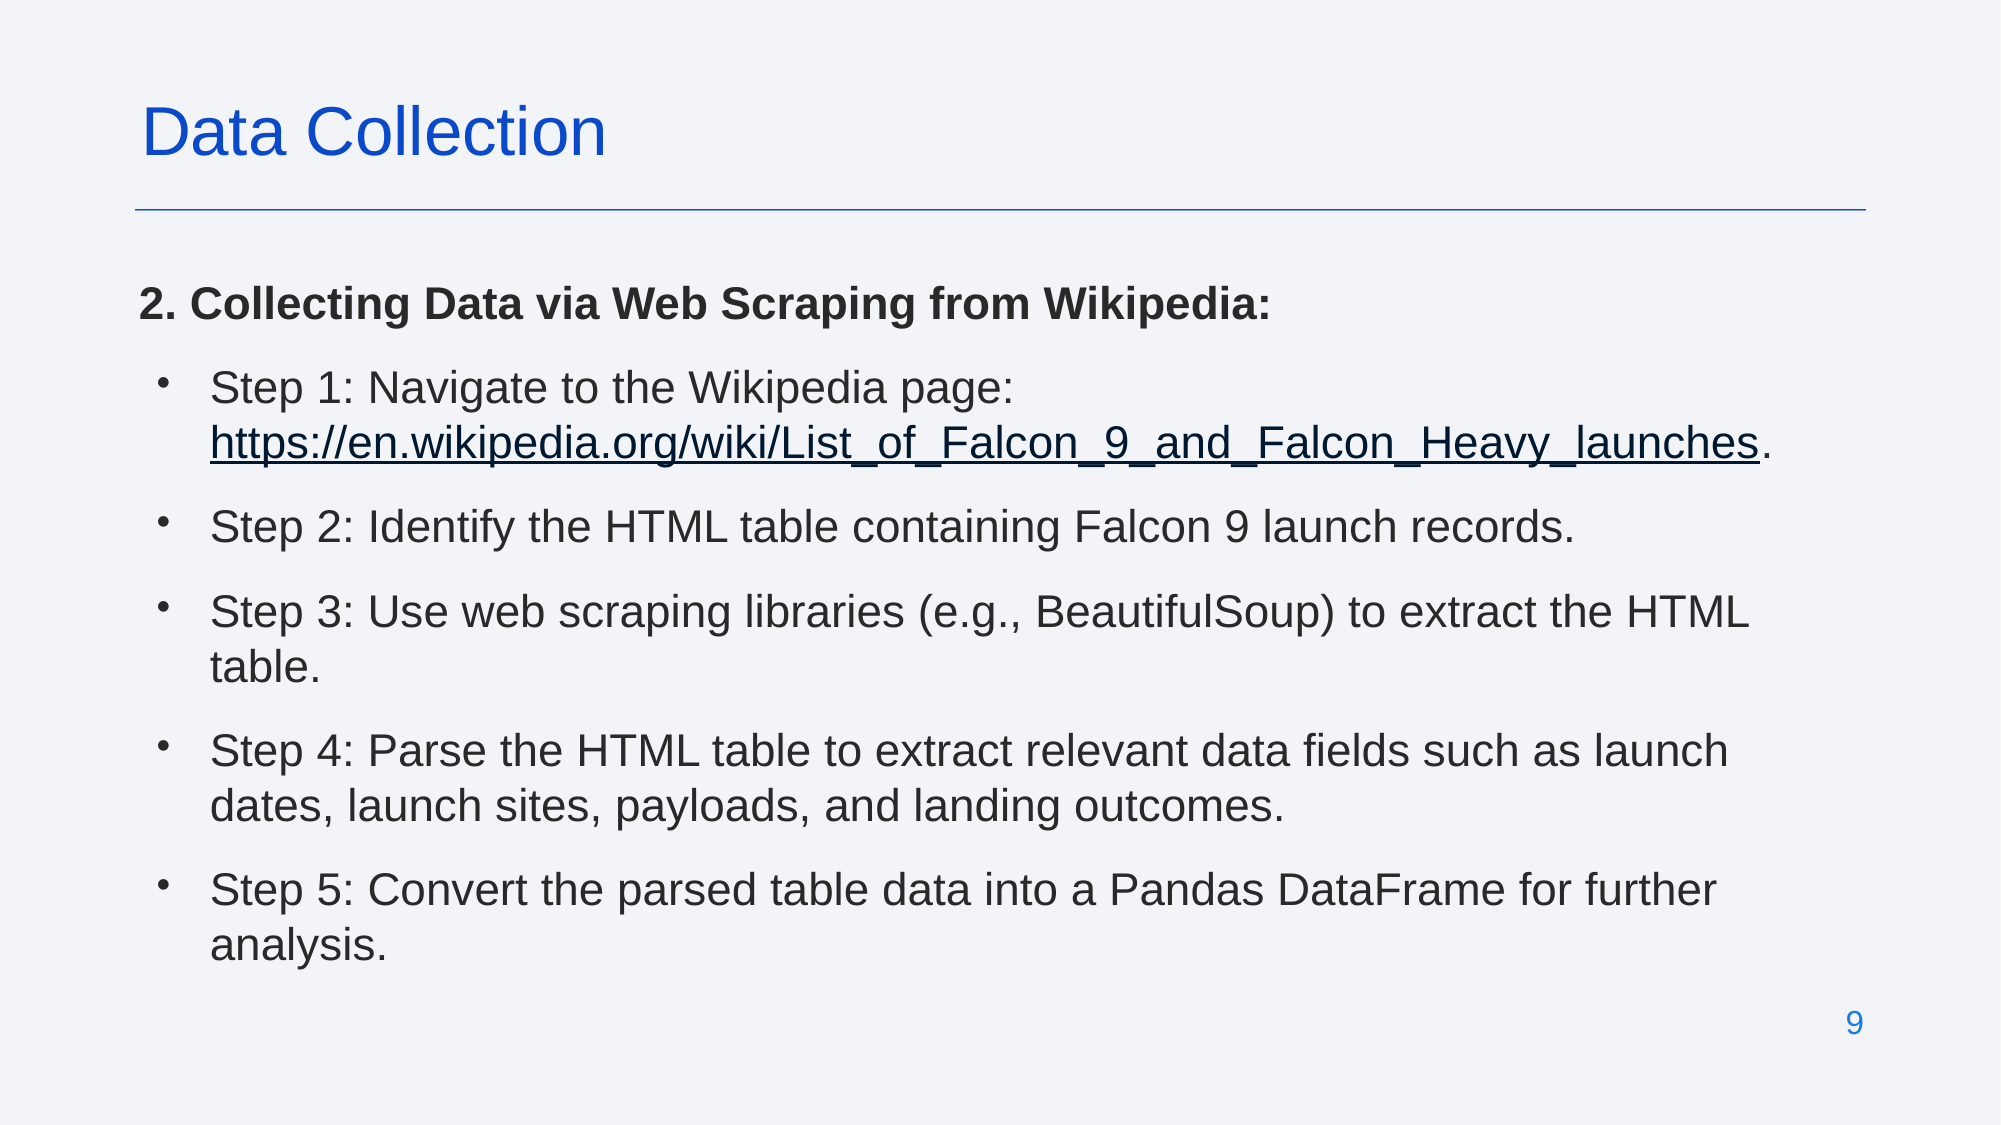

Data Collection
# 2. Collecting Data via Web Scraping from Wikipedia:
Step 1: Navigate to the Wikipedia page: https://en.wikipedia.org/wiki/List_of_Falcon_9_and_Falcon_Heavy_launches.
Step 2: Identify the HTML table containing Falcon 9 launch records.
Step 3: Use web scraping libraries (e.g., BeautifulSoup) to extract the HTML table.
Step 4: Parse the HTML table to extract relevant data fields such as launch dates, launch sites, payloads, and landing outcomes.
Step 5: Convert the parsed table data into a Pandas DataFrame for further analysis.

9